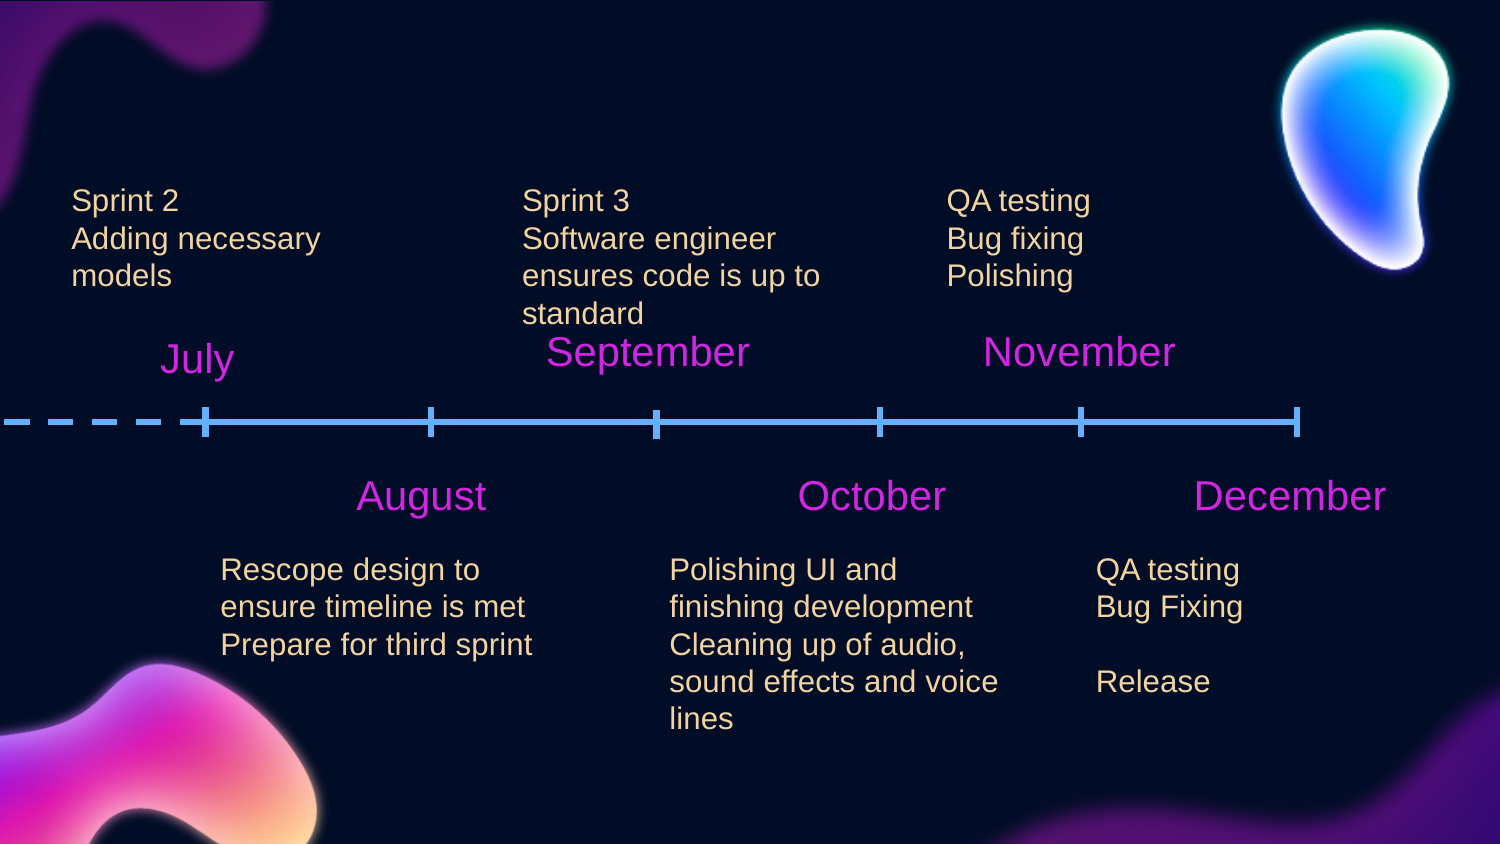

Sprint 2
Adding necessary models
Sprint 3
Software engineer ensures code is up to standard
QA testing
Bug fixing
Polishing

September
November
July
August
October
December
Rescope design to ensure timeline is met
Prepare for third sprint
Polishing UI and finishing development
Cleaning up of audio, sound effects and voice lines
QA testing
Bug Fixing

Release